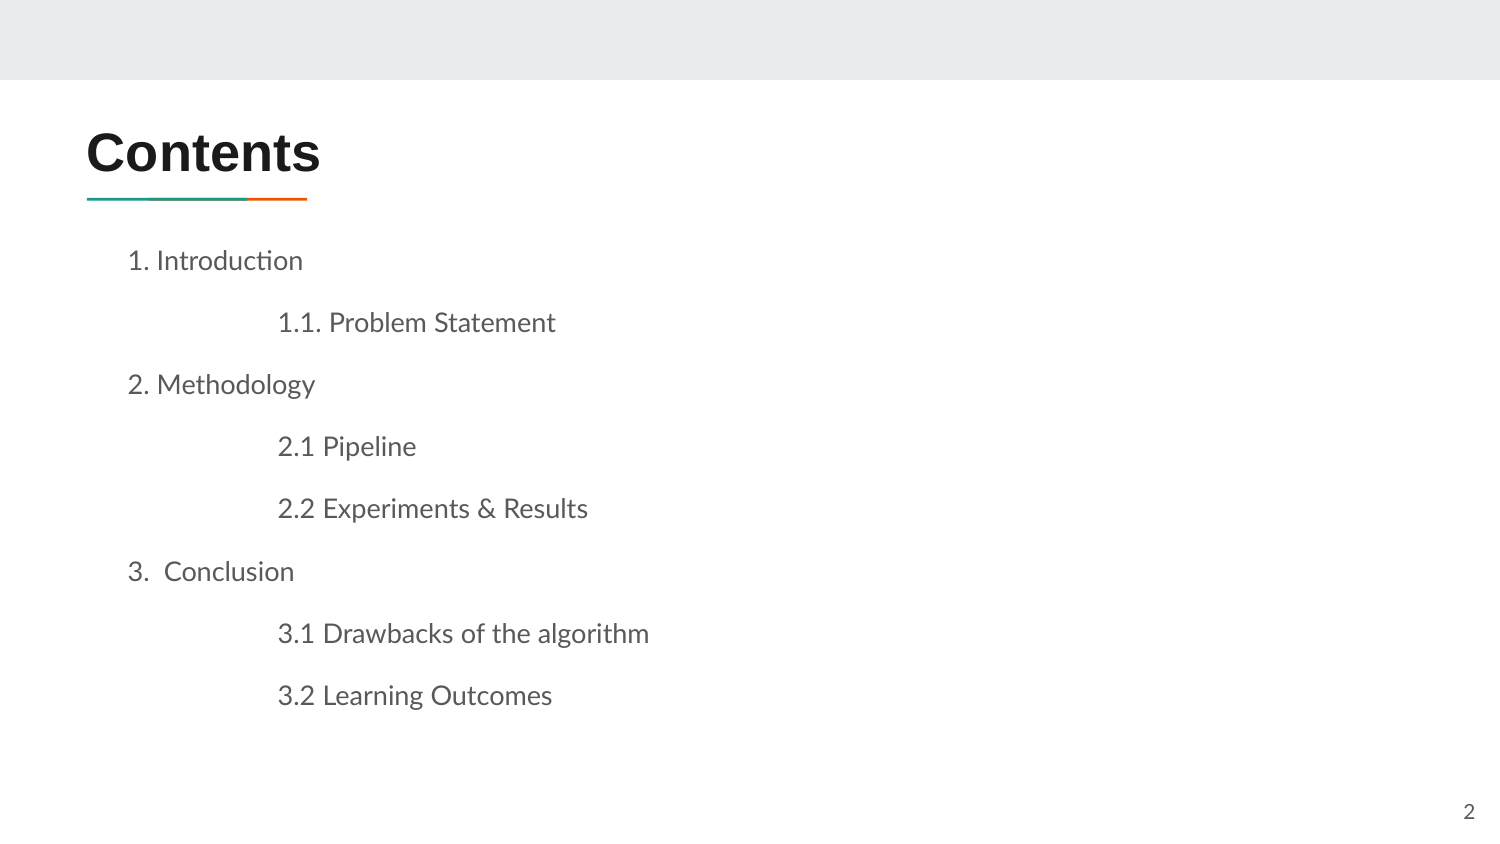

Contents
1. Introduction
	1.1. Problem Statement
2. Methodology
	2.1 Pipeline
	2.2 Experiments & Results
3.  Conclusion
	3.1 Drawbacks of the algorithm
	3.2 Learning Outcomes
2